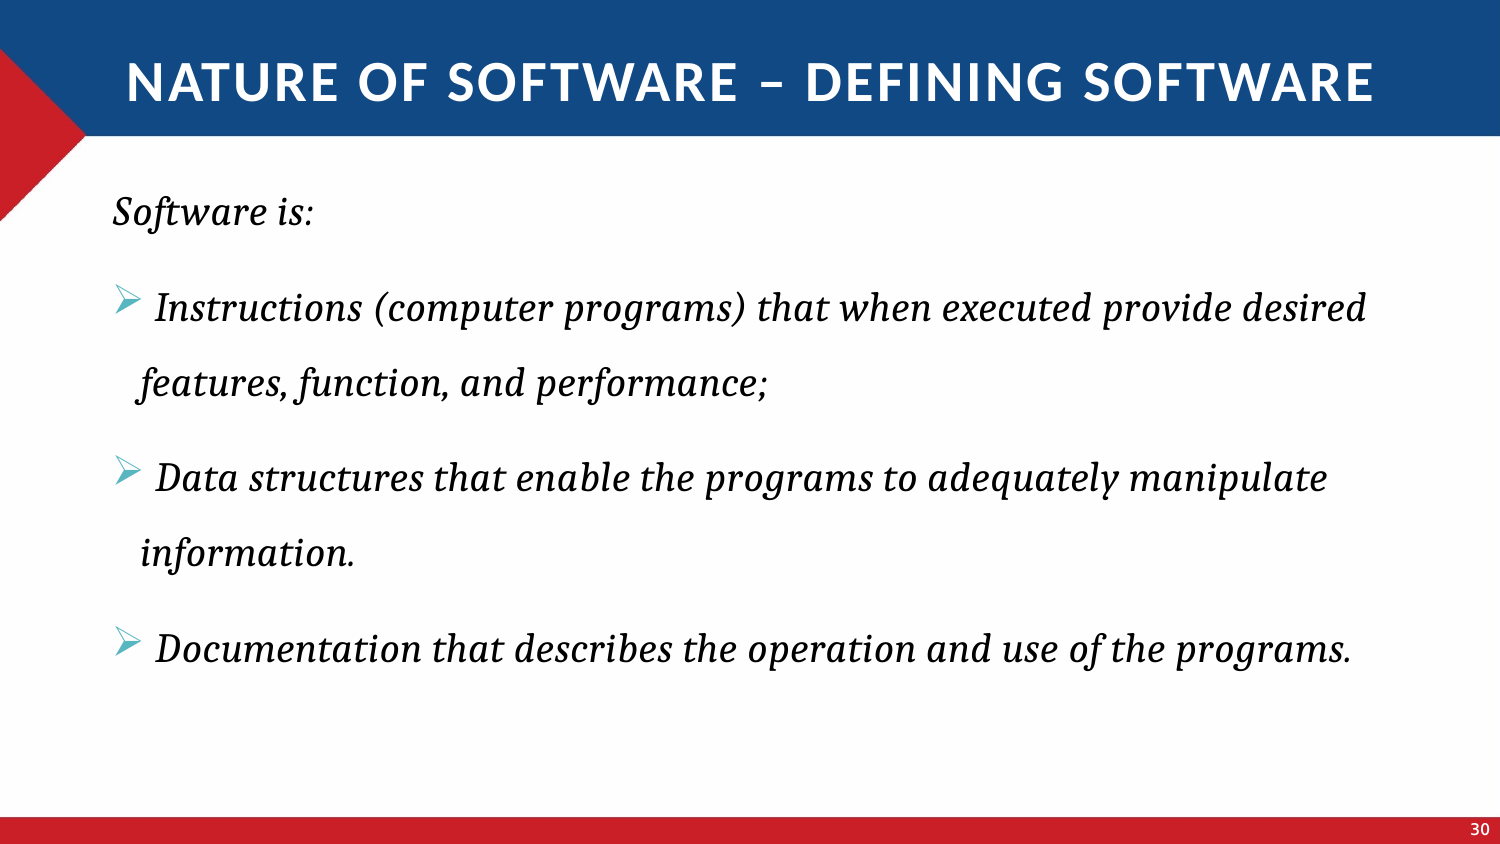

# Nature of Software – Defining Software
Software is:
 Instructions (computer programs) that when executed provide desired features, function, and performance;
 Data structures that enable the programs to adequately manipulate information.
 Documentation that describes the operation and use of the programs.

30